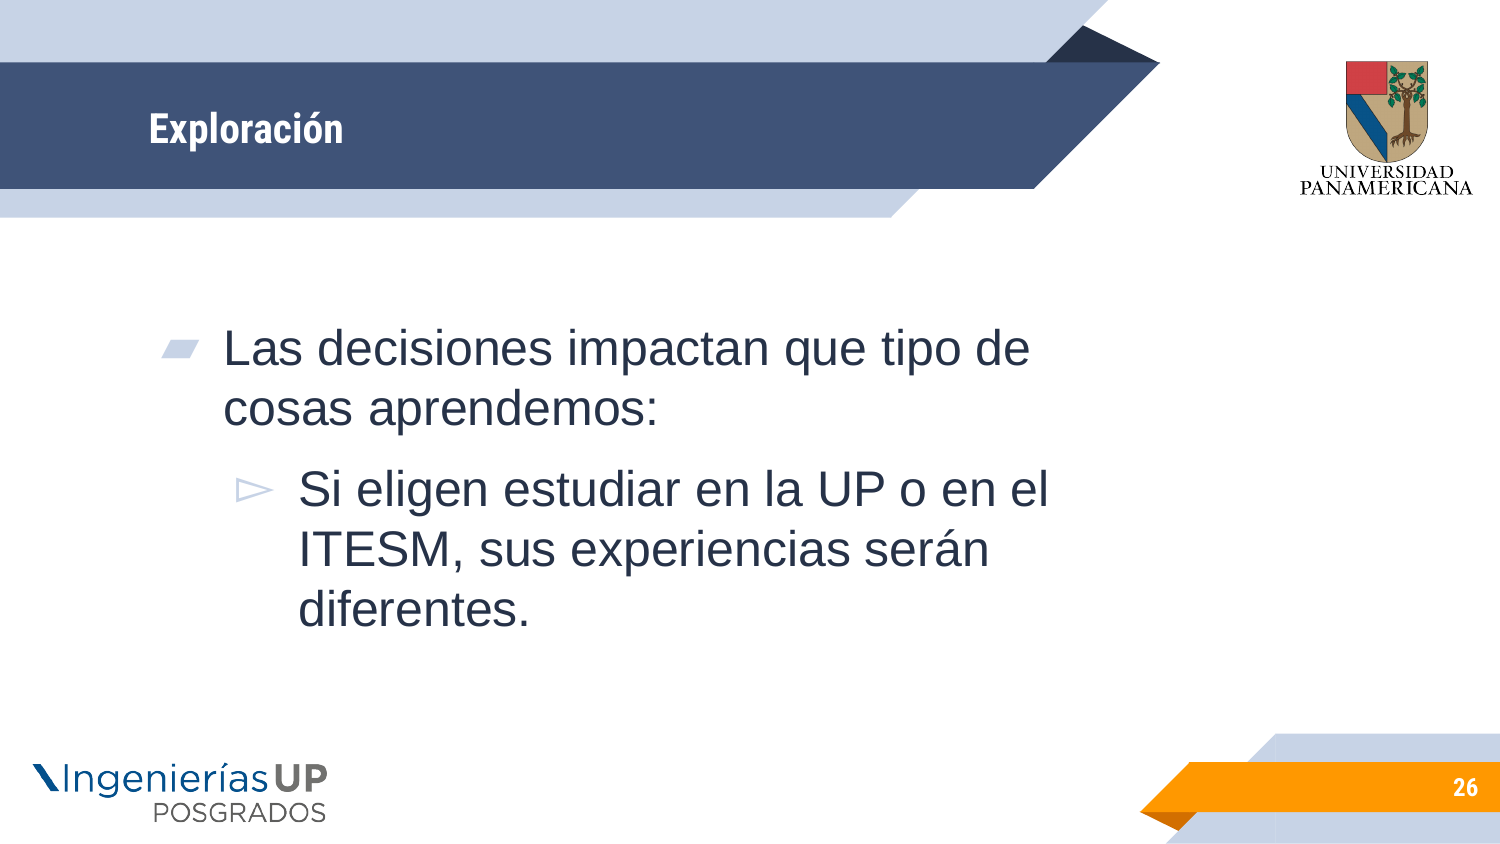

# Exploración
Las decisiones impactan que tipo de cosas aprendemos:
Si eligen estudiar en la UP o en el ITESM, sus experiencias serán diferentes.
26